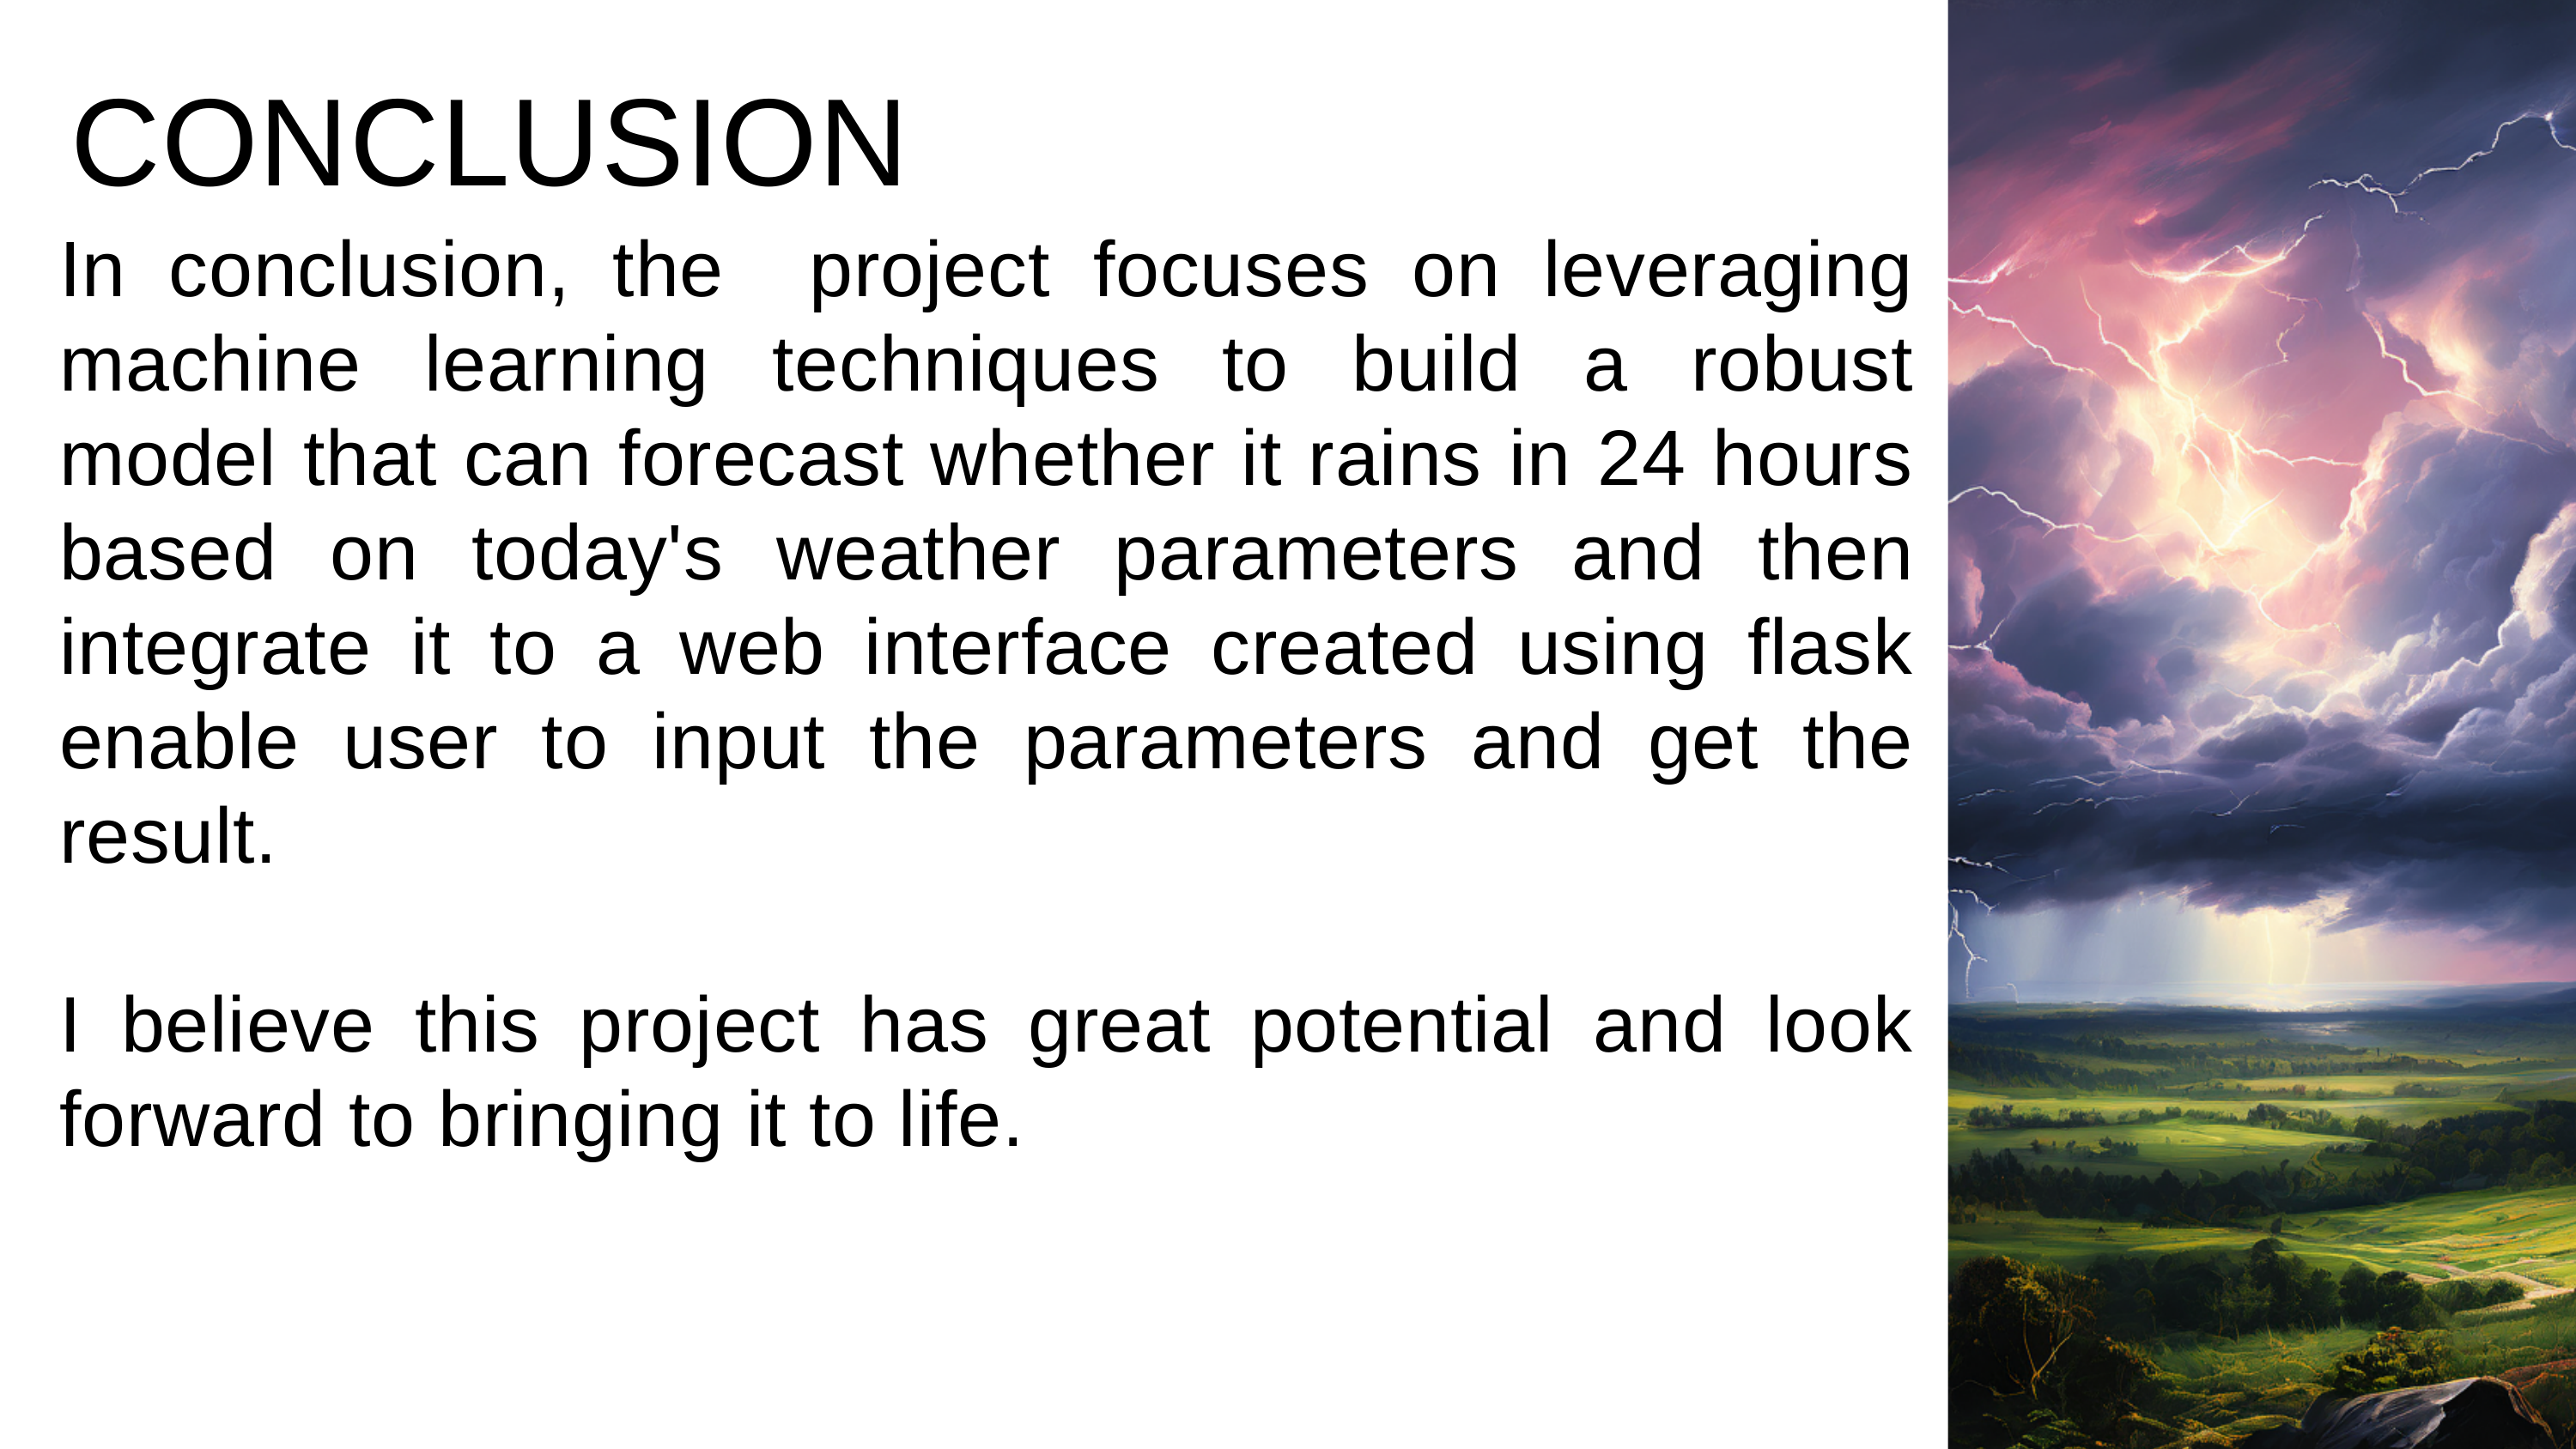

CONCLUSION
In conclusion, the  project focuses on leveraging machine learning techniques to build a robust model that can forecast whether it rains in 24 hours based on today's weather parameters and then integrate it to a web interface created using flask enable user to input the parameters and get the result.

I believe this project has great potential and look forward to bringing it to life.